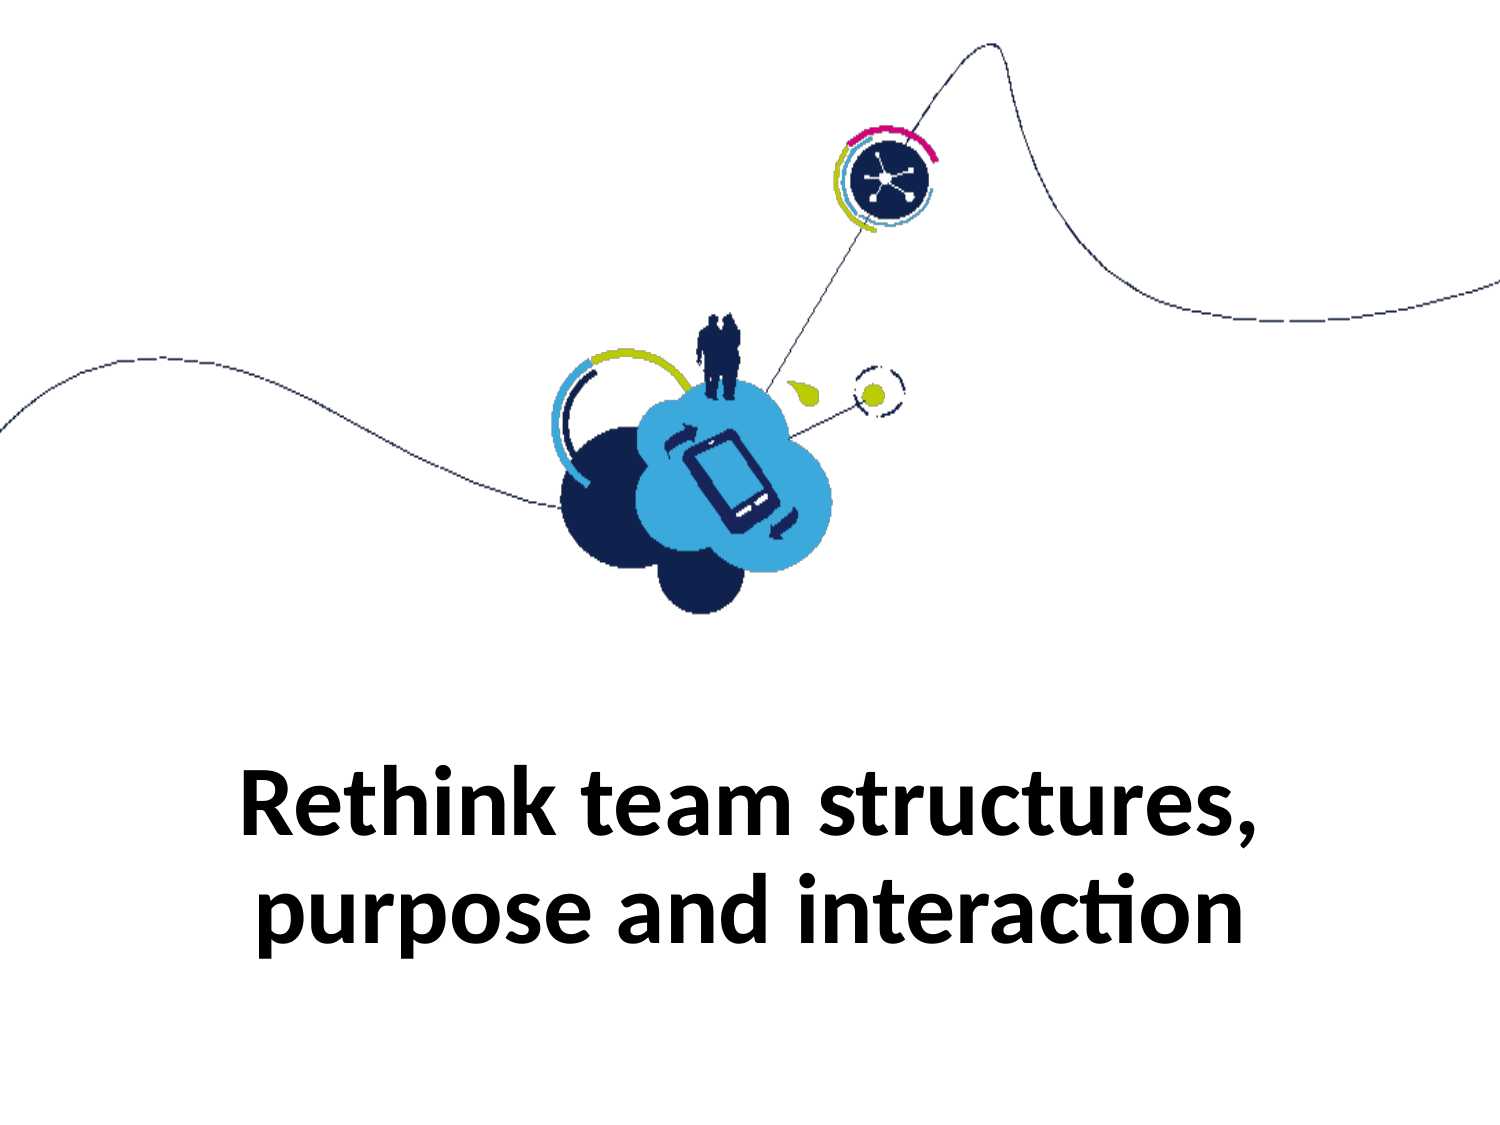

# Rethink team structures, purpose and interaction